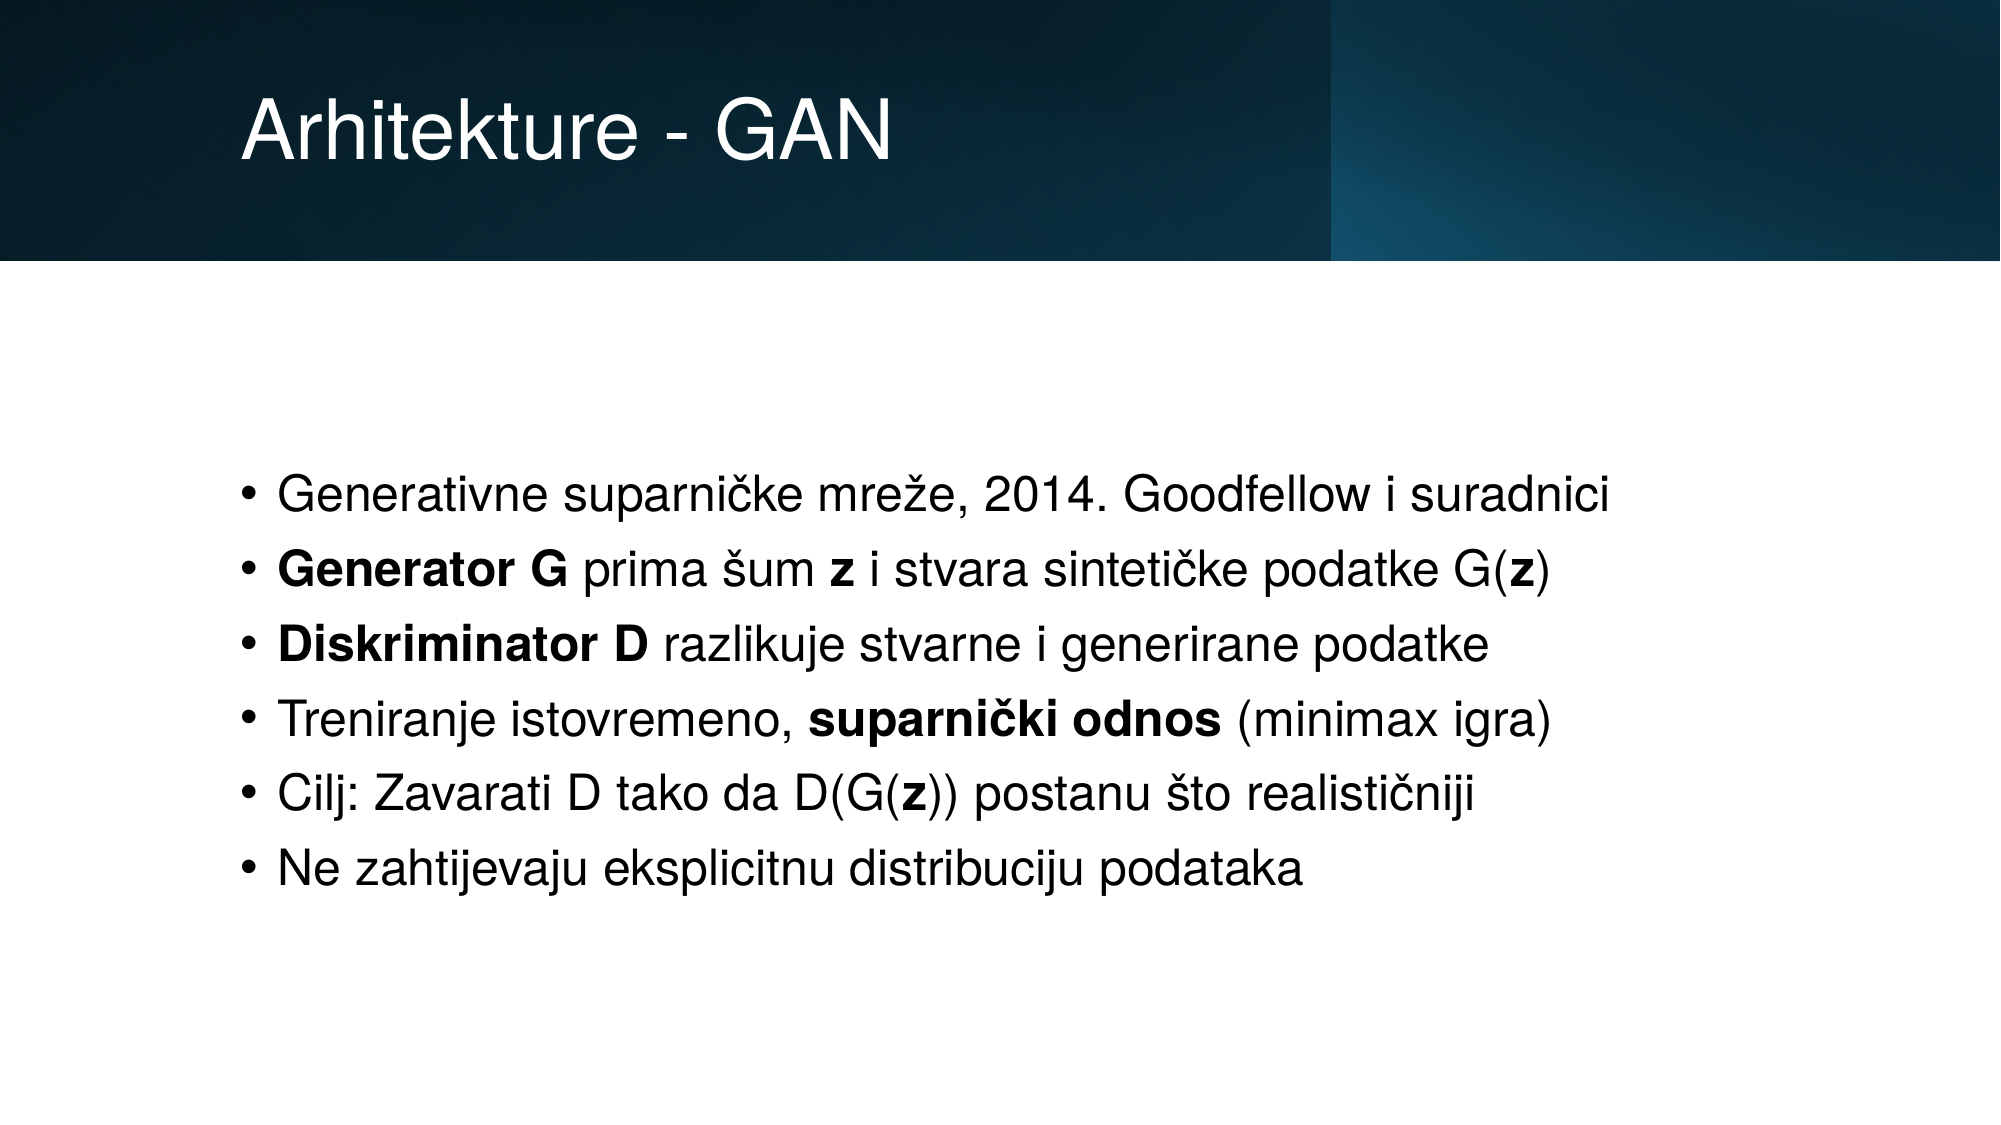

# Arhitekture - GAN
Generativne suparničke mreže, 2014. Goodfellow i suradnici
Generator G prima šum z i stvara sintetičke podatke G(z)
Diskriminator D razlikuje stvarne i generirane podatke
Treniranje istovremeno, suparnički odnos (minimax igra)
Cilj: Zavarati D tako da D(G(z)) postanu što realističniji
Ne zahtijevaju eksplicitnu distribuciju podataka